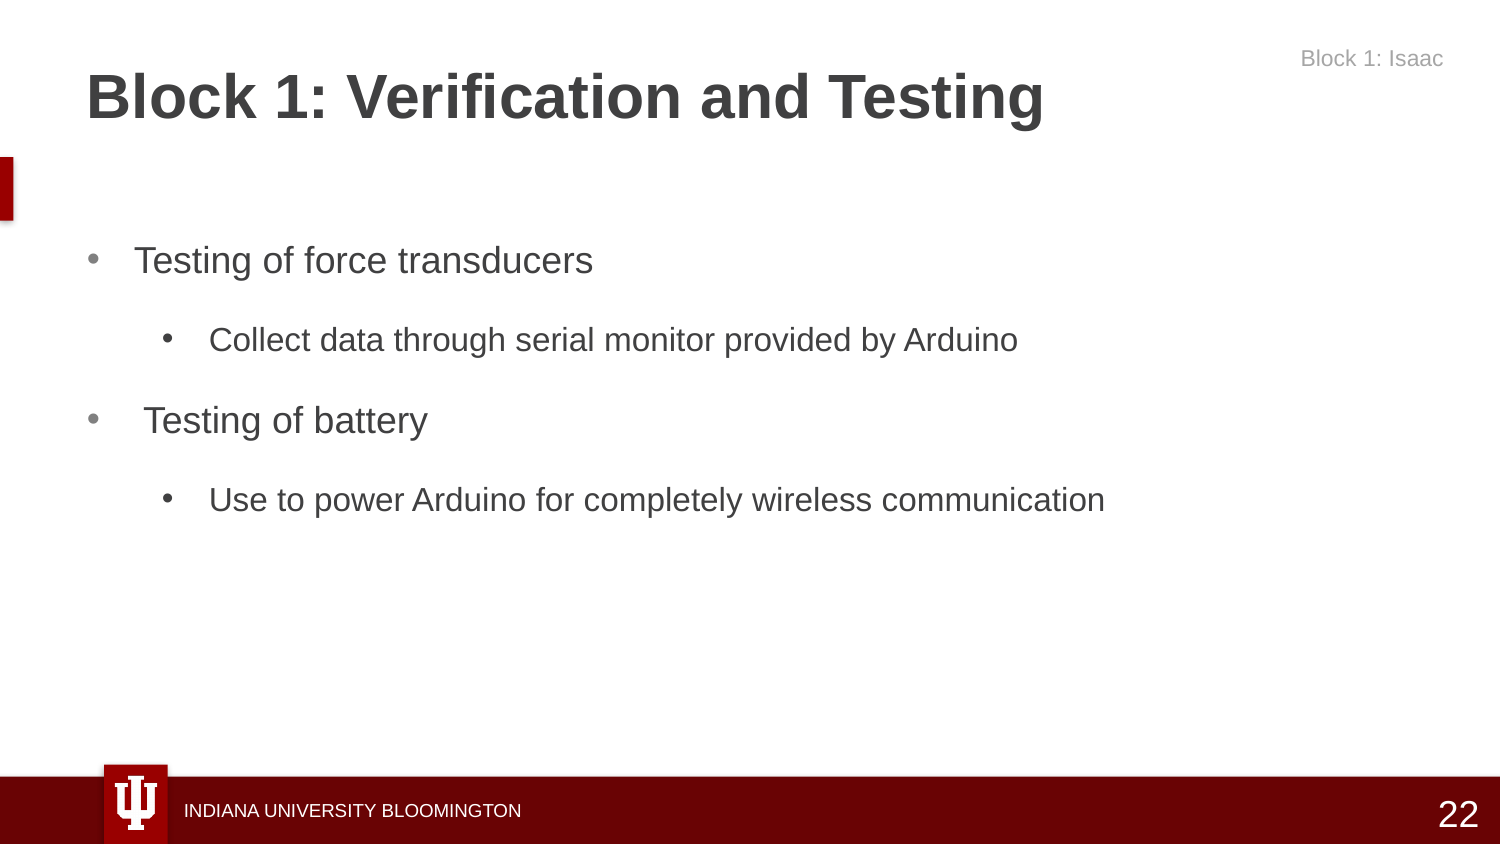

Block 1: Verification and Testing
Block 1: Isaac
Testing of force transducers
Collect data through serial monitor provided by Arduino
Testing of battery
Use to power Arduino for completely wireless communication
22